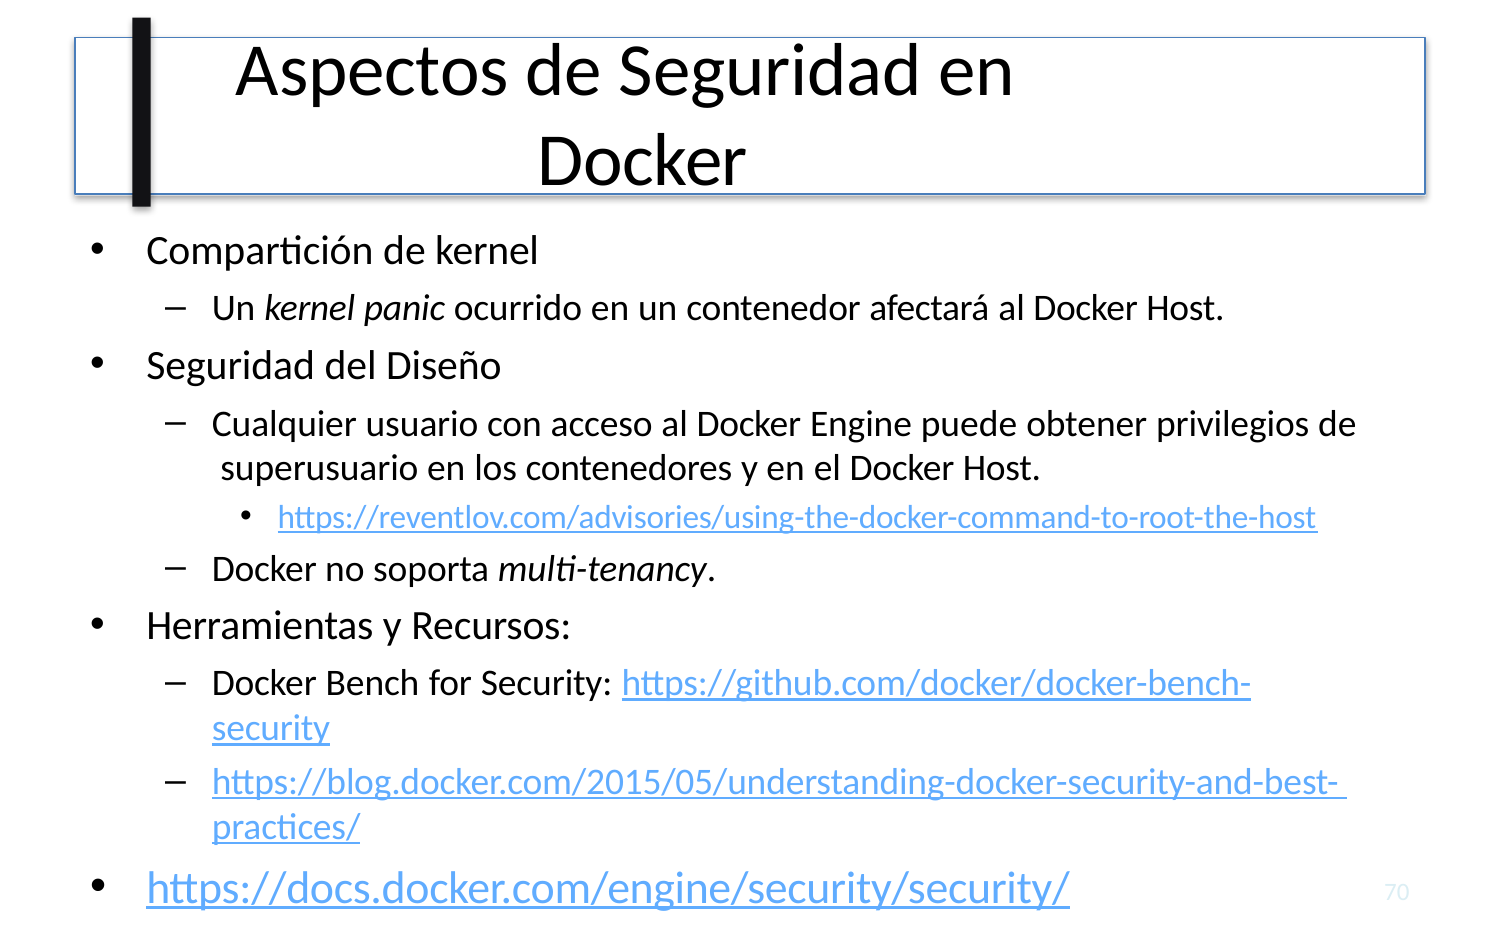

# Aspectos de Seguridad en  Docker
Compartición de kernel
Un kernel panic ocurrido en un contenedor afectará al Docker Host.
Seguridad del Diseño
Cualquier usuario con acceso al Docker Engine puede obtener privilegios de  superusuario en los contenedores y en el Docker Host.
https://reventlov.com/advisories/using-the-docker-command-to-root-the-host
Docker no soporta multi-tenancy.
Herramientas y Recursos:
Docker Bench for Security: https://github.com/docker/docker-bench-security
https://blog.docker.com/2015/05/understanding-docker-security-and-best-  practices/
https://docs.docker.com/engine/security/security/
70